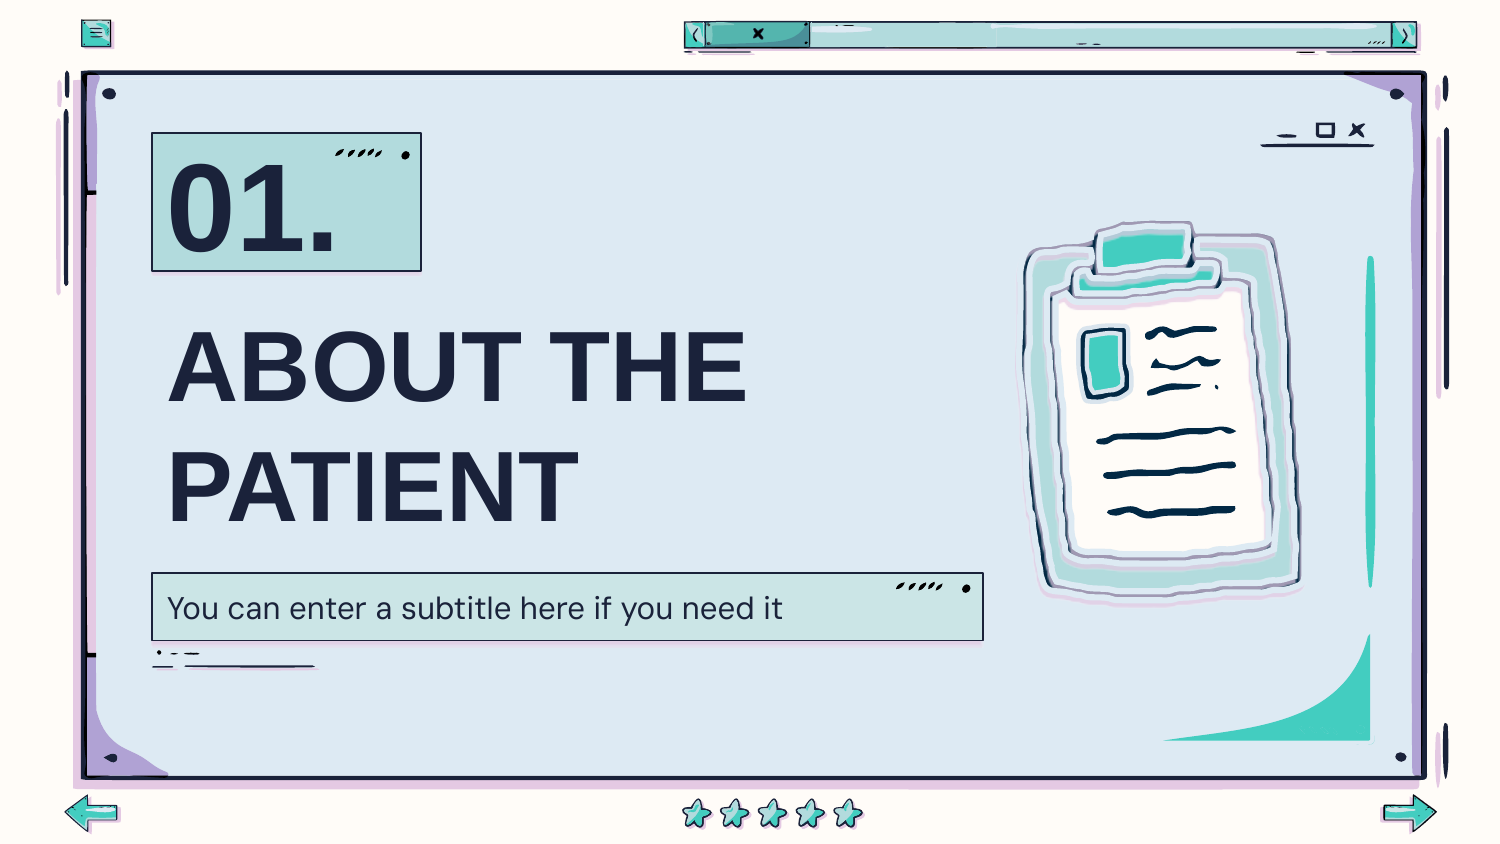

01.

# ABOUT THE PATIENT
You can enter a subtitle here if you need it